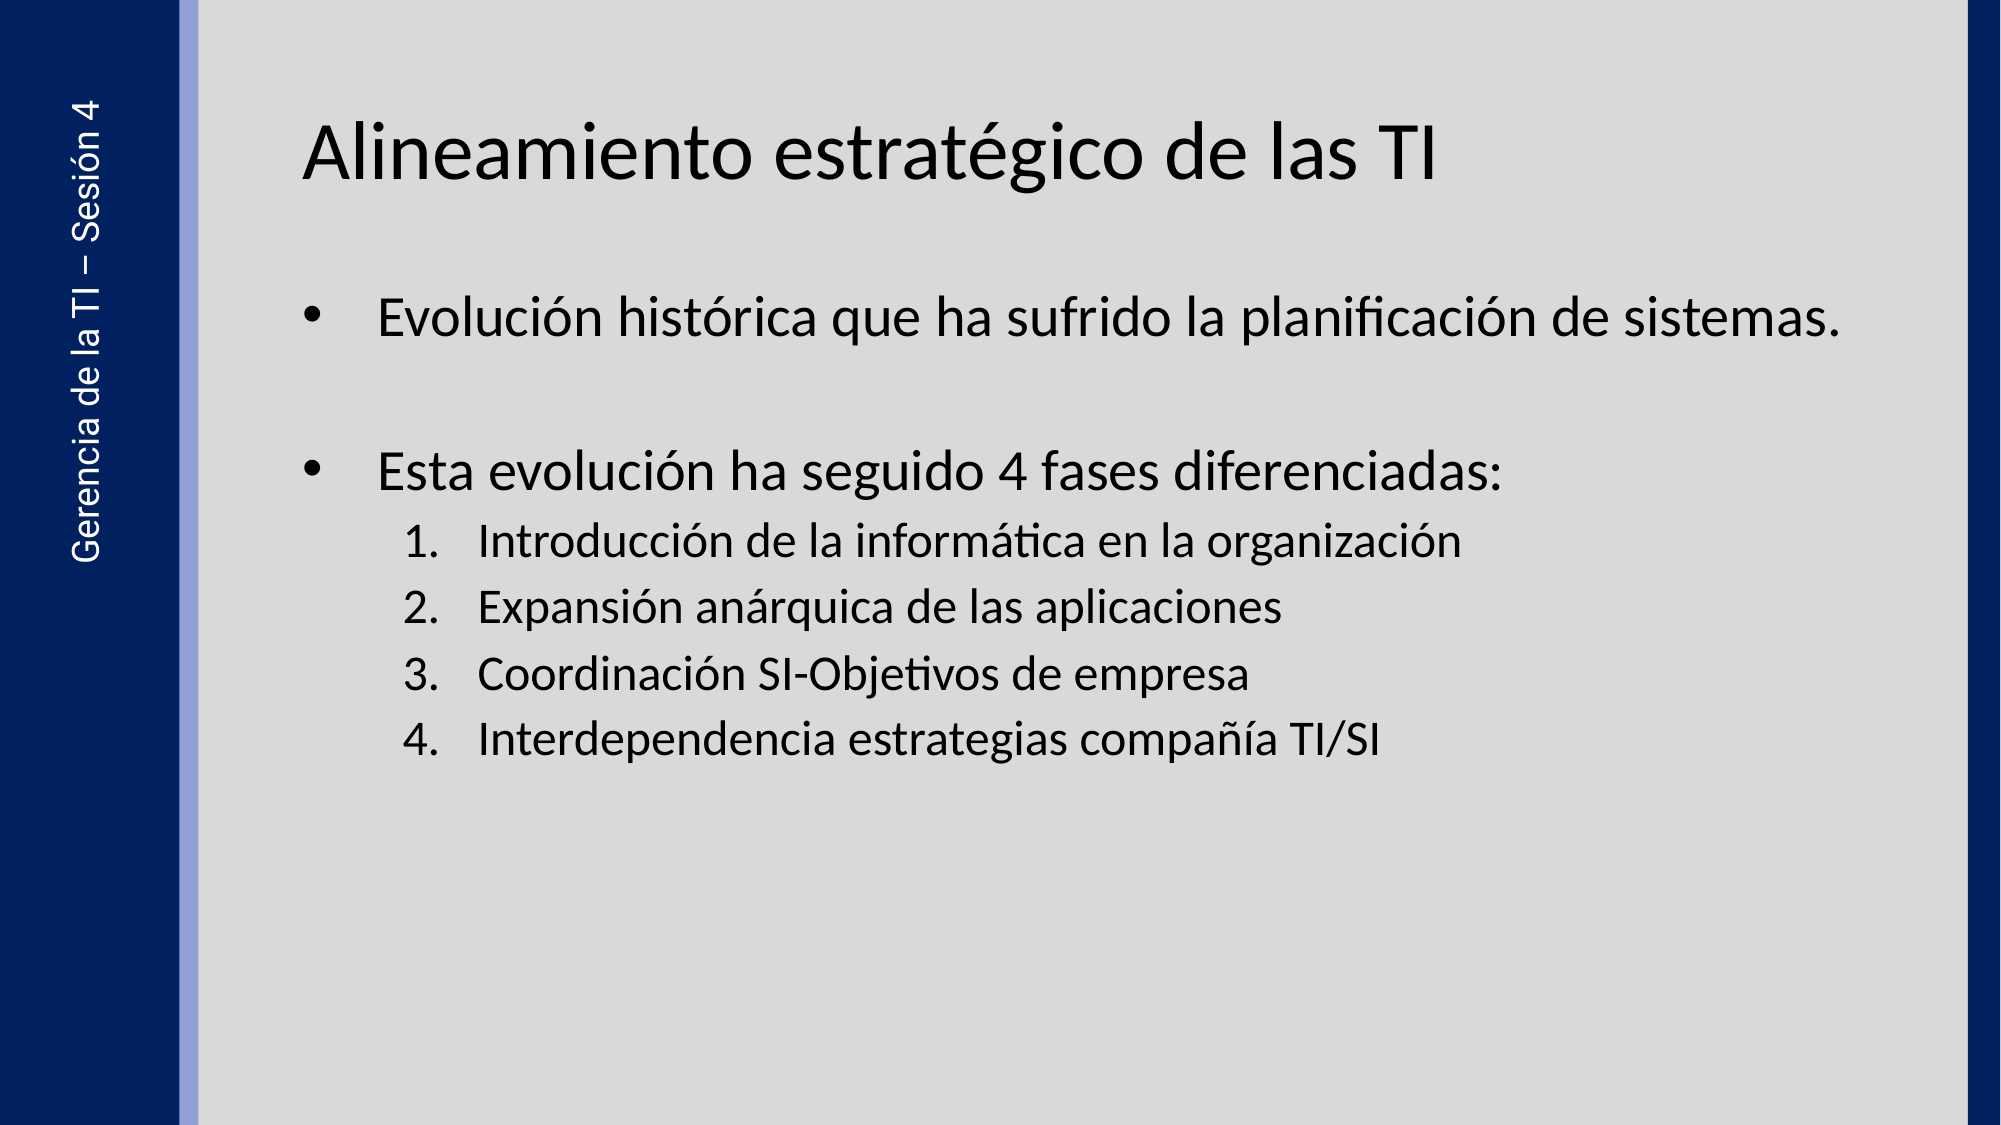

Alineamiento estratégico de las TI
Evolución histórica que ha sufrido la planificación de sistemas.

Esta evolución ha seguido 4 fases diferenciadas:
Introducción de la informática en la organización
Expansión anárquica de las aplicaciones
Coordinación SI-Objetivos de empresa
Interdependencia estrategias compañía TI/SI

Gerencia de la TI – Sesión 4